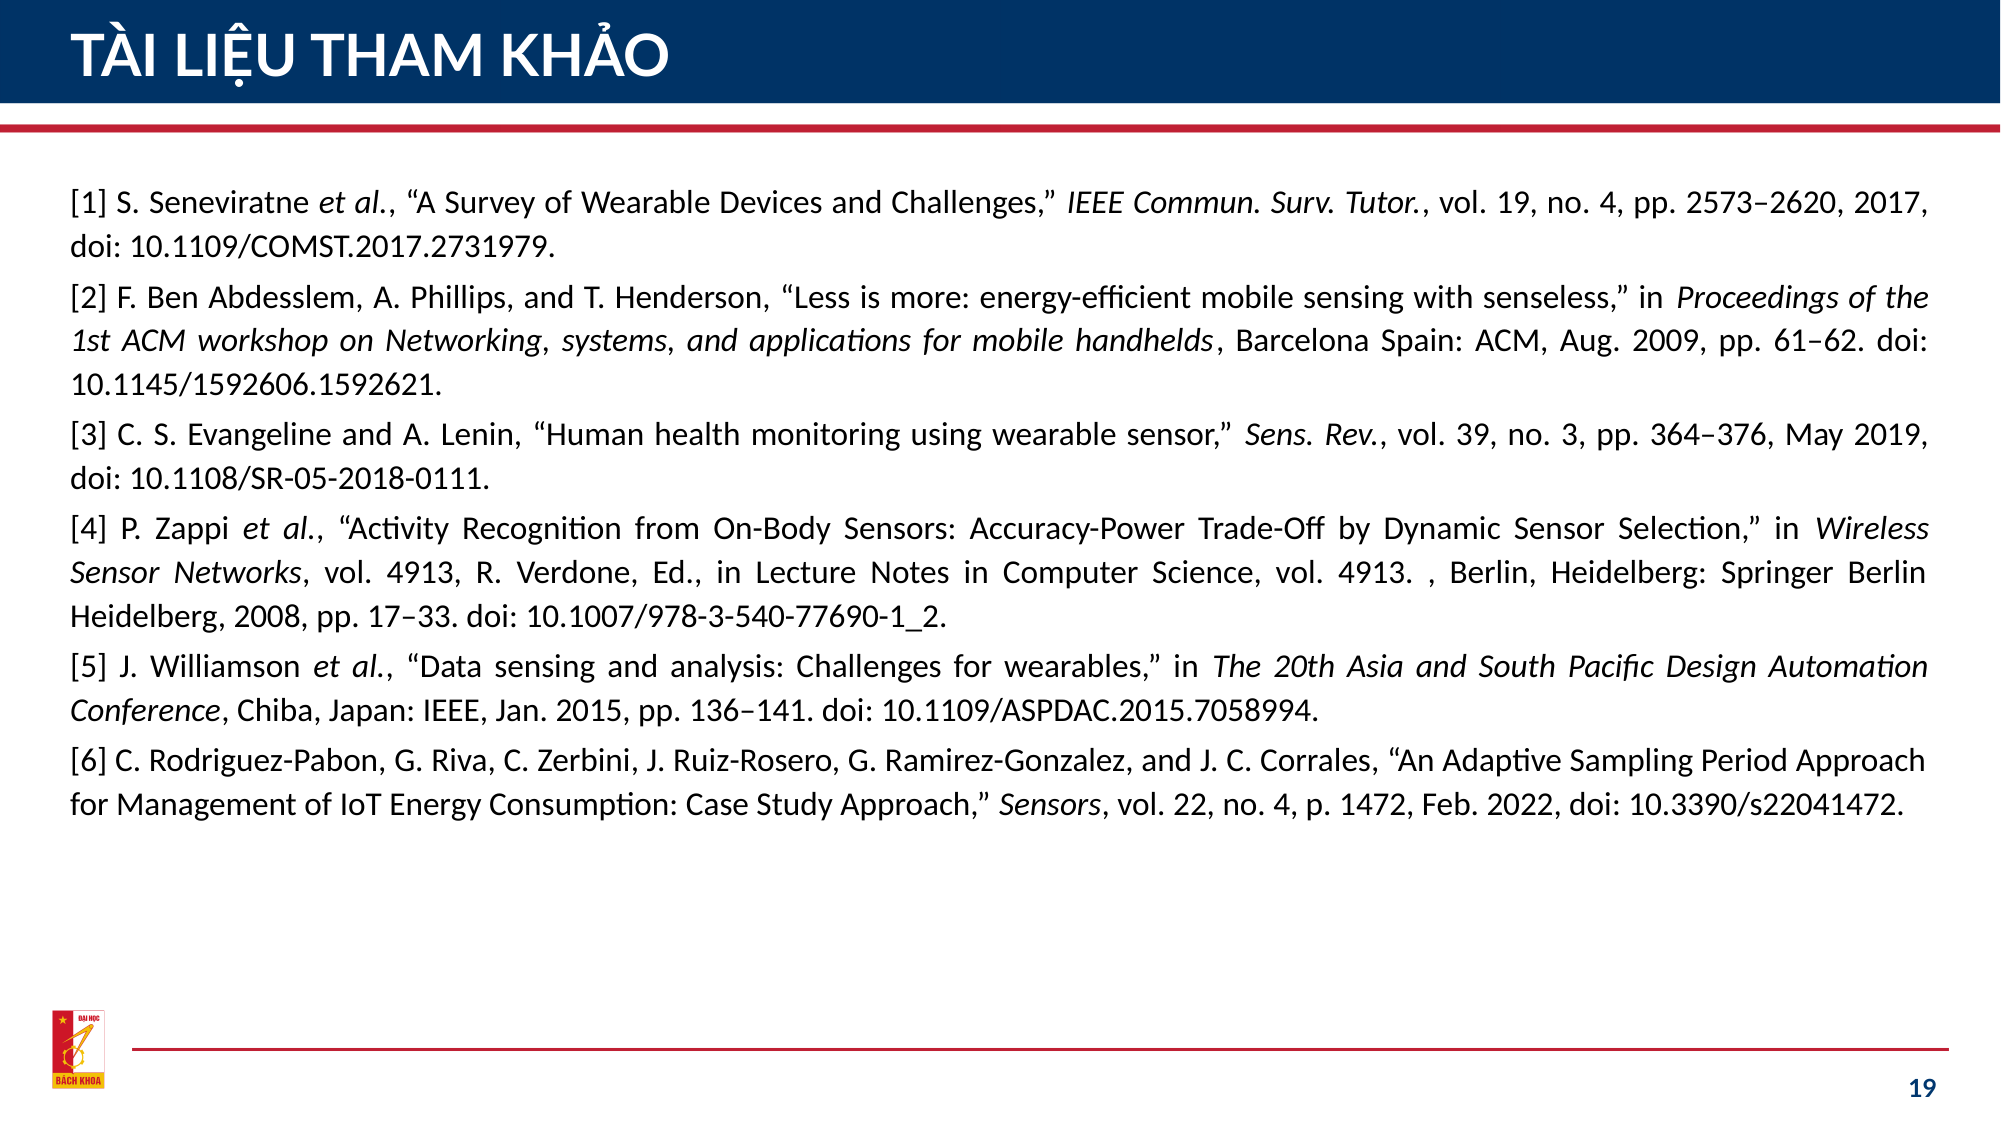

# TÀI LIỆU THAM KHẢO
Các nghiên cứu về thiết bị IoT giám sát sức khỏe
[1] S. Seneviratne et al., “A Survey of Wearable Devices and Challenges,” IEEE Commun. Surv. Tutor., vol. 19, no. 4, pp. 2573–2620, 2017, doi: 10.1109/COMST.2017.2731979.
[2] F. Ben Abdesslem, A. Phillips, and T. Henderson, “Less is more: energy-efficient mobile sensing with senseless,” in Proceedings of the 1st ACM workshop on Networking, systems, and applications for mobile handhelds, Barcelona Spain: ACM, Aug. 2009, pp. 61–62. doi: 10.1145/1592606.1592621.
[3] C. S. Evangeline and A. Lenin, “Human health monitoring using wearable sensor,” Sens. Rev., vol. 39, no. 3, pp. 364–376, May 2019, doi: 10.1108/SR-05-2018-0111.
[4] P. Zappi et al., “Activity Recognition from On-Body Sensors: Accuracy-Power Trade-Off by Dynamic Sensor Selection,” in Wireless Sensor Networks, vol. 4913, R. Verdone, Ed., in Lecture Notes in Computer Science, vol. 4913. , Berlin, Heidelberg: Springer Berlin Heidelberg, 2008, pp. 17–33. doi: 10.1007/978-3-540-77690-1_2.
[5] J. Williamson et al., “Data sensing and analysis: Challenges for wearables,” in The 20th Asia and South Pacific Design Automation Conference, Chiba, Japan: IEEE, Jan. 2015, pp. 136–141. doi: 10.1109/ASPDAC.2015.7058994.
[6] C. Rodriguez-Pabon, G. Riva, C. Zerbini, J. Ruiz-Rosero, G. Ramirez-Gonzalez, and J. C. Corrales, “An Adaptive Sampling Period Approach for Management of IoT Energy Consumption: Case Study Approach,” Sensors, vol. 22, no. 4, p. 1472, Feb. 2022, doi: 10.3390/s22041472.

19